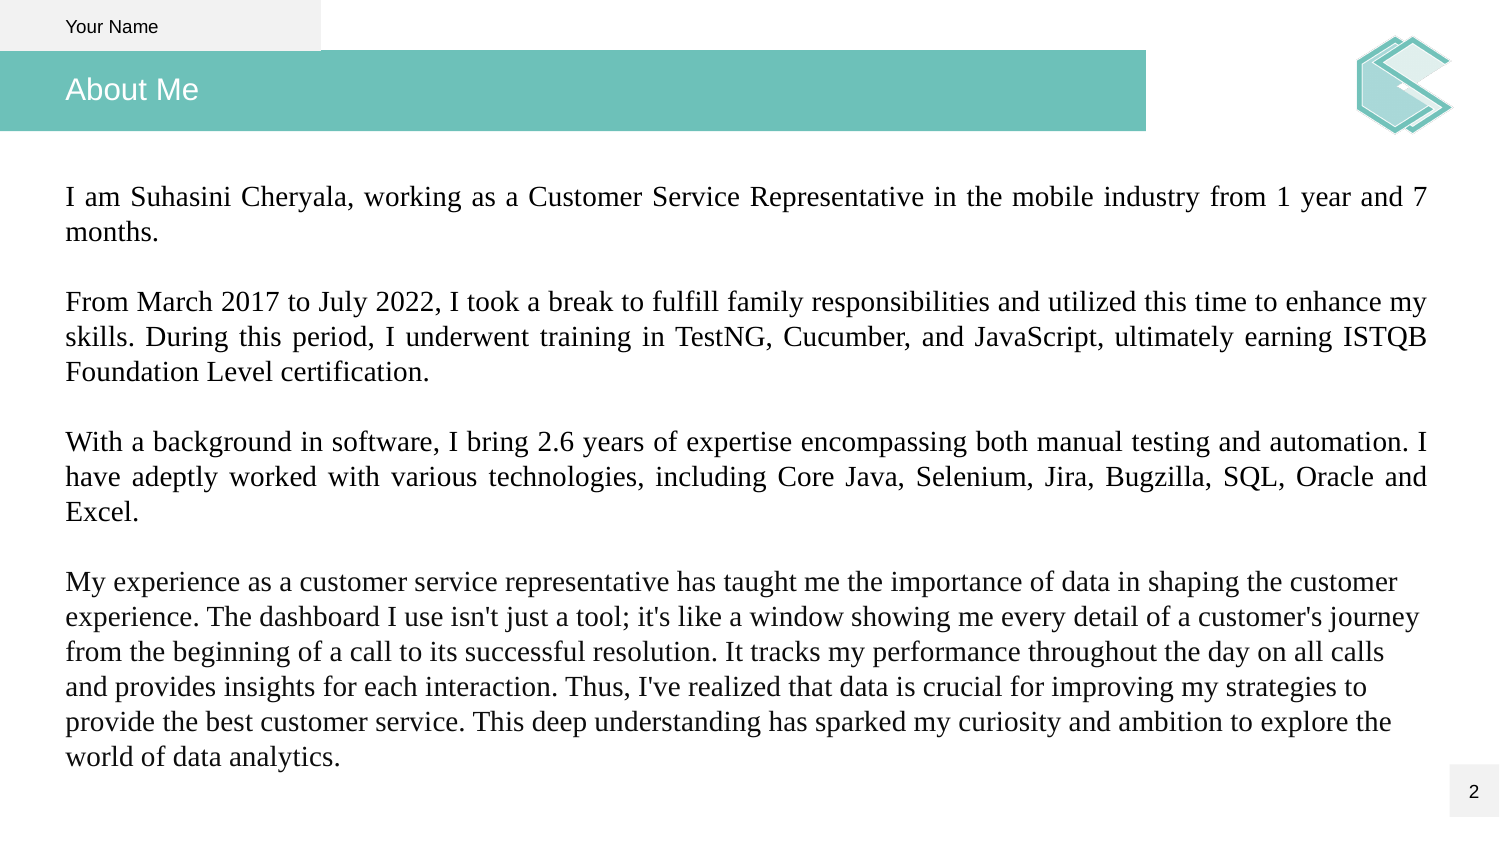

Your Name

# About Me
I am Suhasini Cheryala, working as a Customer Service Representative in the mobile industry from 1 year and 7 months.

From March 2017 to July 2022, I took a break to fulfill family responsibilities and utilized this time to enhance my skills. During this period, I underwent training in TestNG, Cucumber, and JavaScript, ultimately earning ISTQB Foundation Level certification.

With a background in software, I bring 2.6 years of expertise encompassing both manual testing and automation. I have adeptly worked with various technologies, including Core Java, Selenium, Jira, Bugzilla, SQL, Oracle and Excel.

My experience as a customer service representative has taught me the importance of data in shaping the customer experience. The dashboard I use isn't just a tool; it's like a window showing me every detail of a customer's journey from the beginning of a call to its successful resolution. It tracks my performance throughout the day on all calls and provides insights for each interaction. Thus, I've realized that data is crucial for improving my strategies to provide the best customer service. This deep understanding has sparked my curiosity and ambition to explore the world of data analytics.